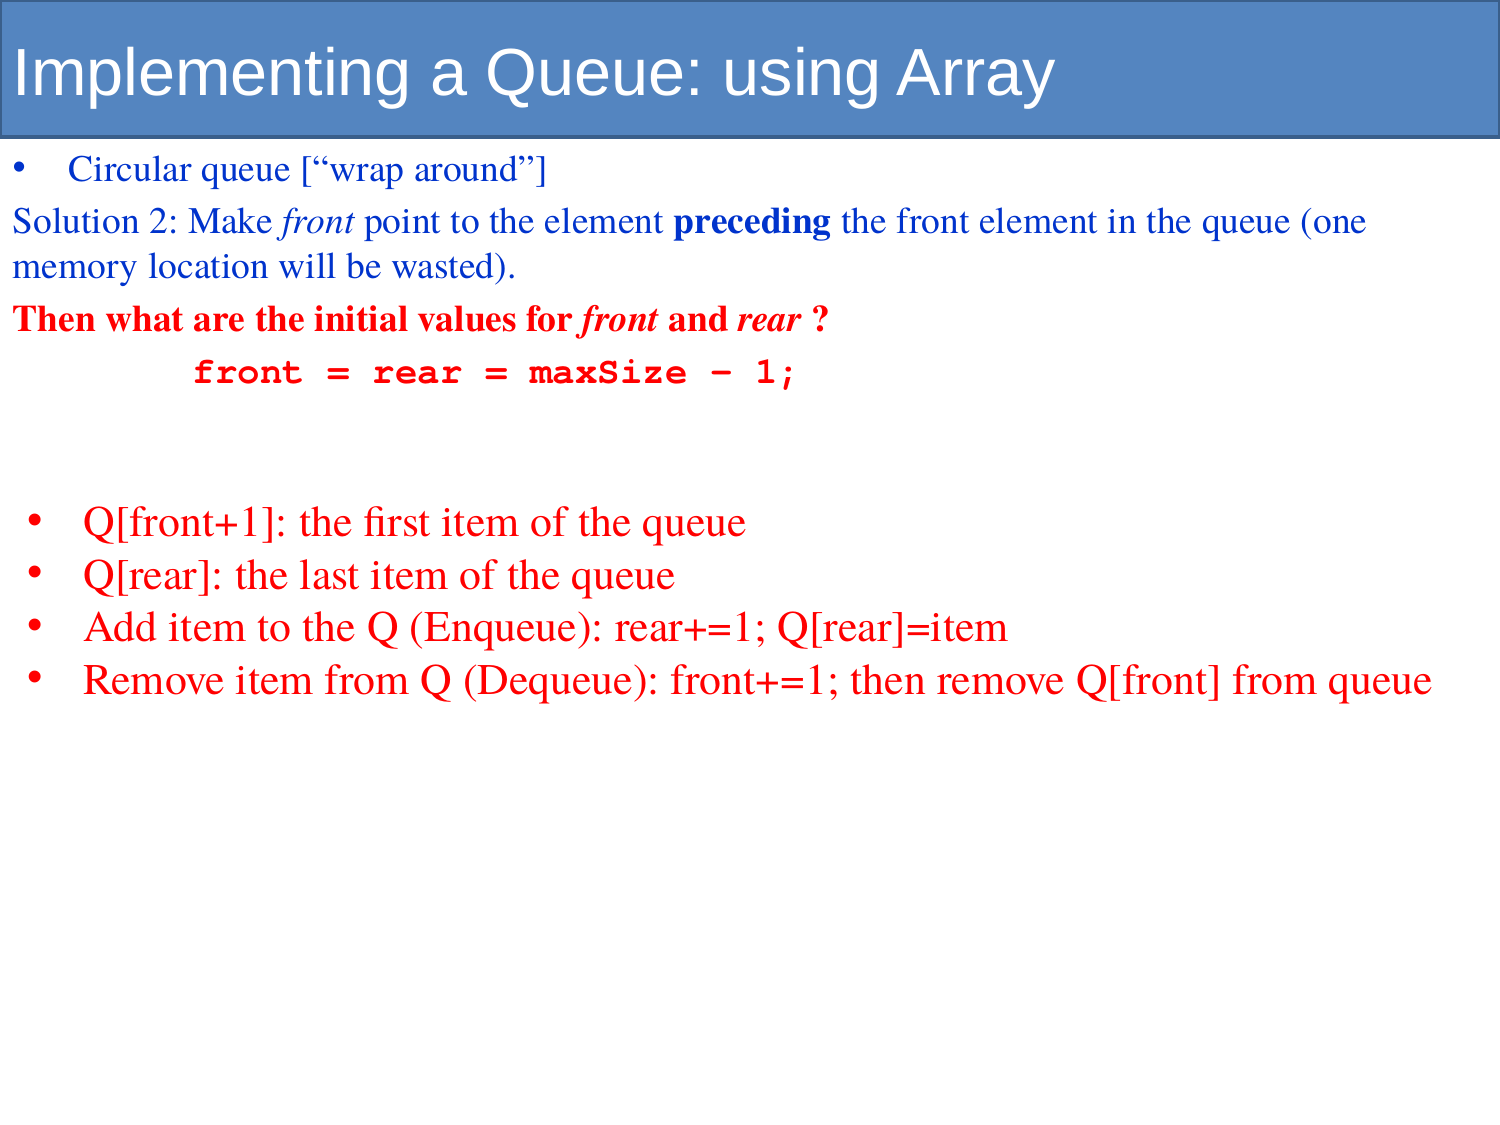

# Implementing a Queue: using Array
Circular queue [“wrap around”]
Solution 2: Make front point to the element preceding the front element in the queue (one memory location will be wasted).
Then what are the initial values for front and rear ?
        front = rear = maxSize – 1;

Make front point to the element preceding the front element in the queue (one memory location will be wasted).

Q[front+1]: the first item of the queue
Q[rear]: the last item of the queue
Add item to the Q (Enqueue): rear+=1; Q[rear]=item
Remove item from Q (Dequeue): front+=1; then remove Q[front] from queue